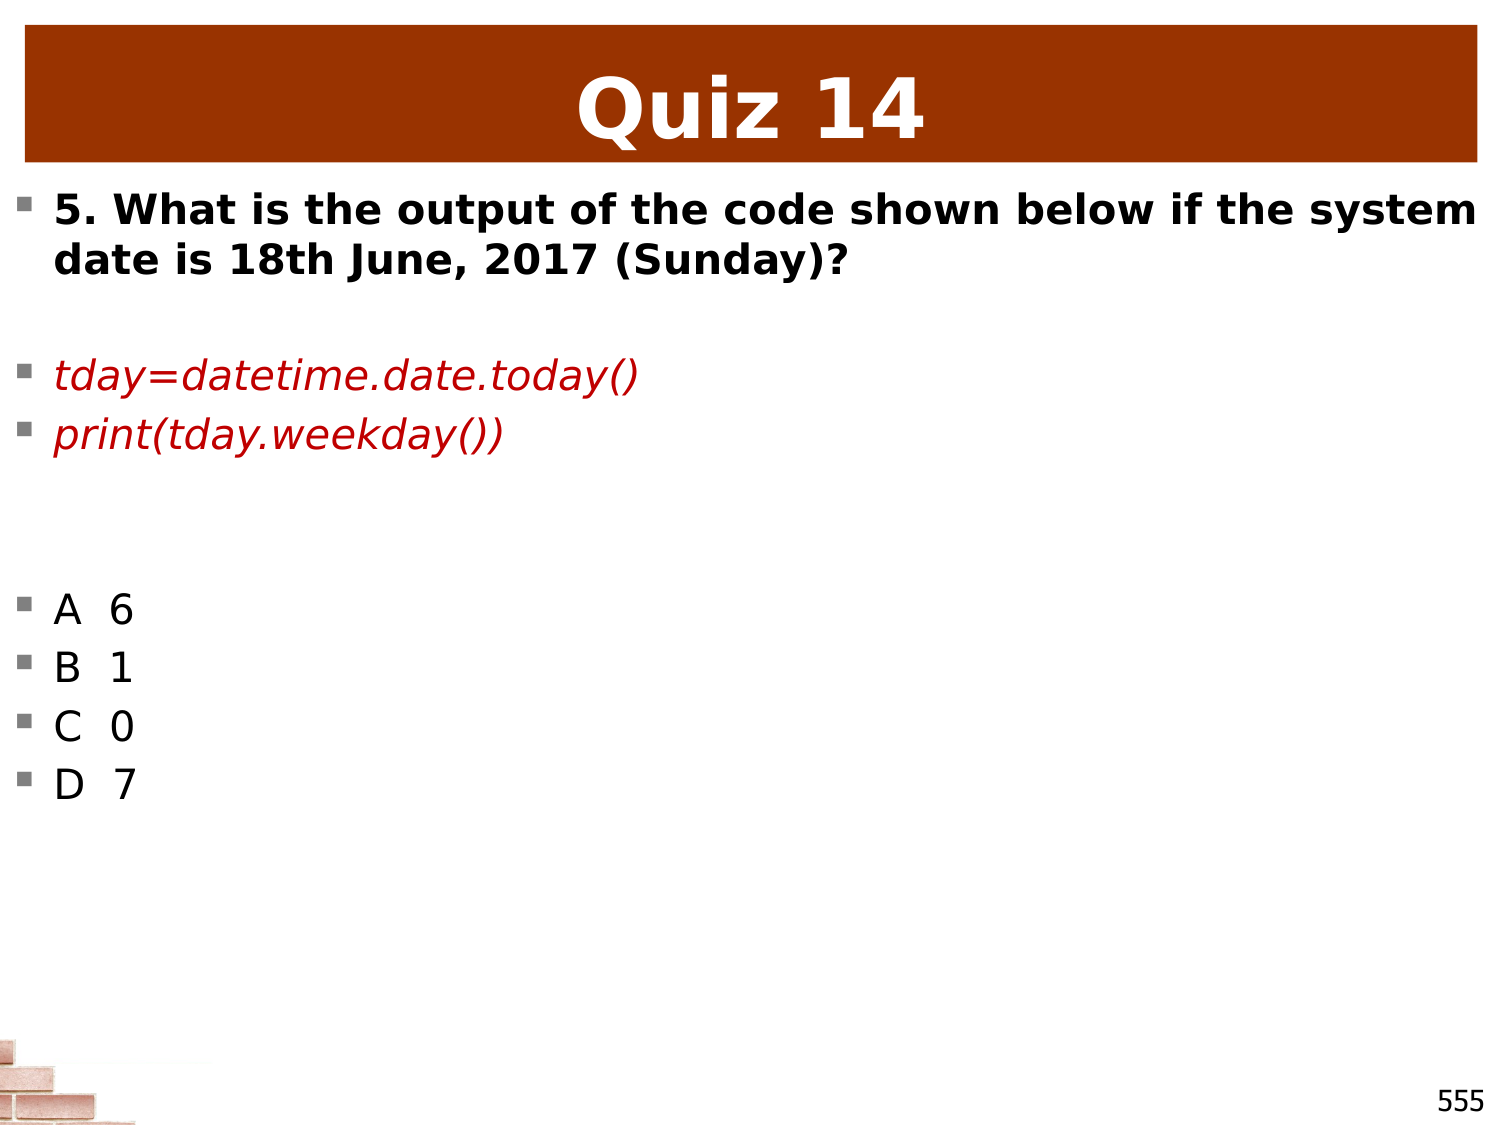

# Quiz 14
5. What is the output of the code shown below if the system date is 18th June, 2017 (Sunday)?

tday=datetime.date.today()
print(tday.weekday())

A  6
B  1
C  0
D  7
555